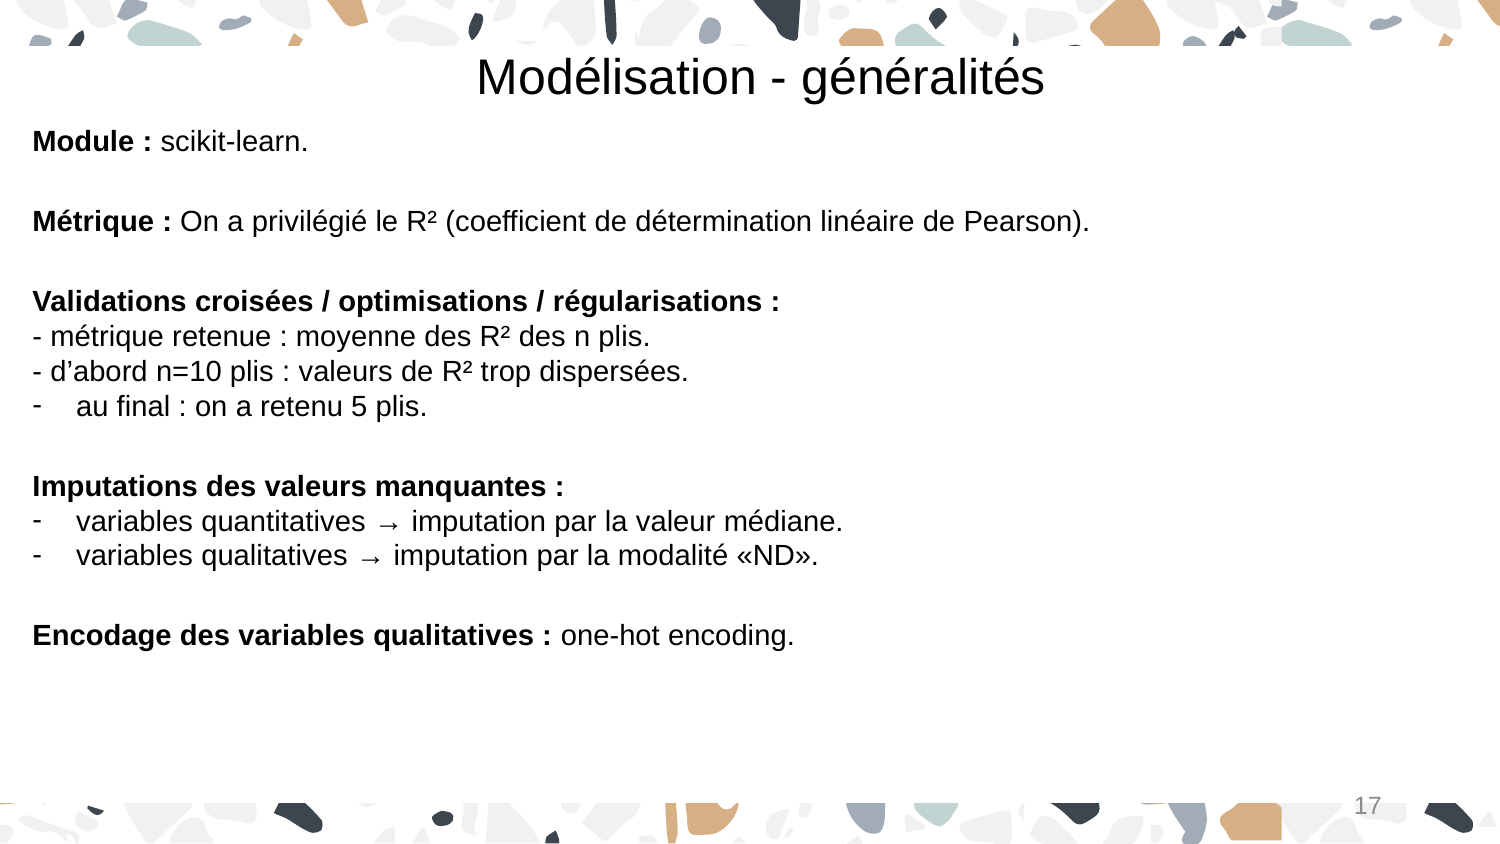

Modélisation - généralités

Module : scikit-learn.

Métrique : On a privilégié le R² (coefficient de détermination linéaire de Pearson).

Validations croisées / optimisations / régularisations :
- métrique retenue : moyenne des R² des n plis.
- d’abord n=10 plis : valeurs de R² trop dispersées.
 au final : on a retenu 5 plis.

Imputations des valeurs manquantes :
 variables quantitatives → imputation par la valeur médiane.
 variables qualitatives → imputation par la modalité «ND».

Encodage des variables qualitatives : one-hot encoding.
17